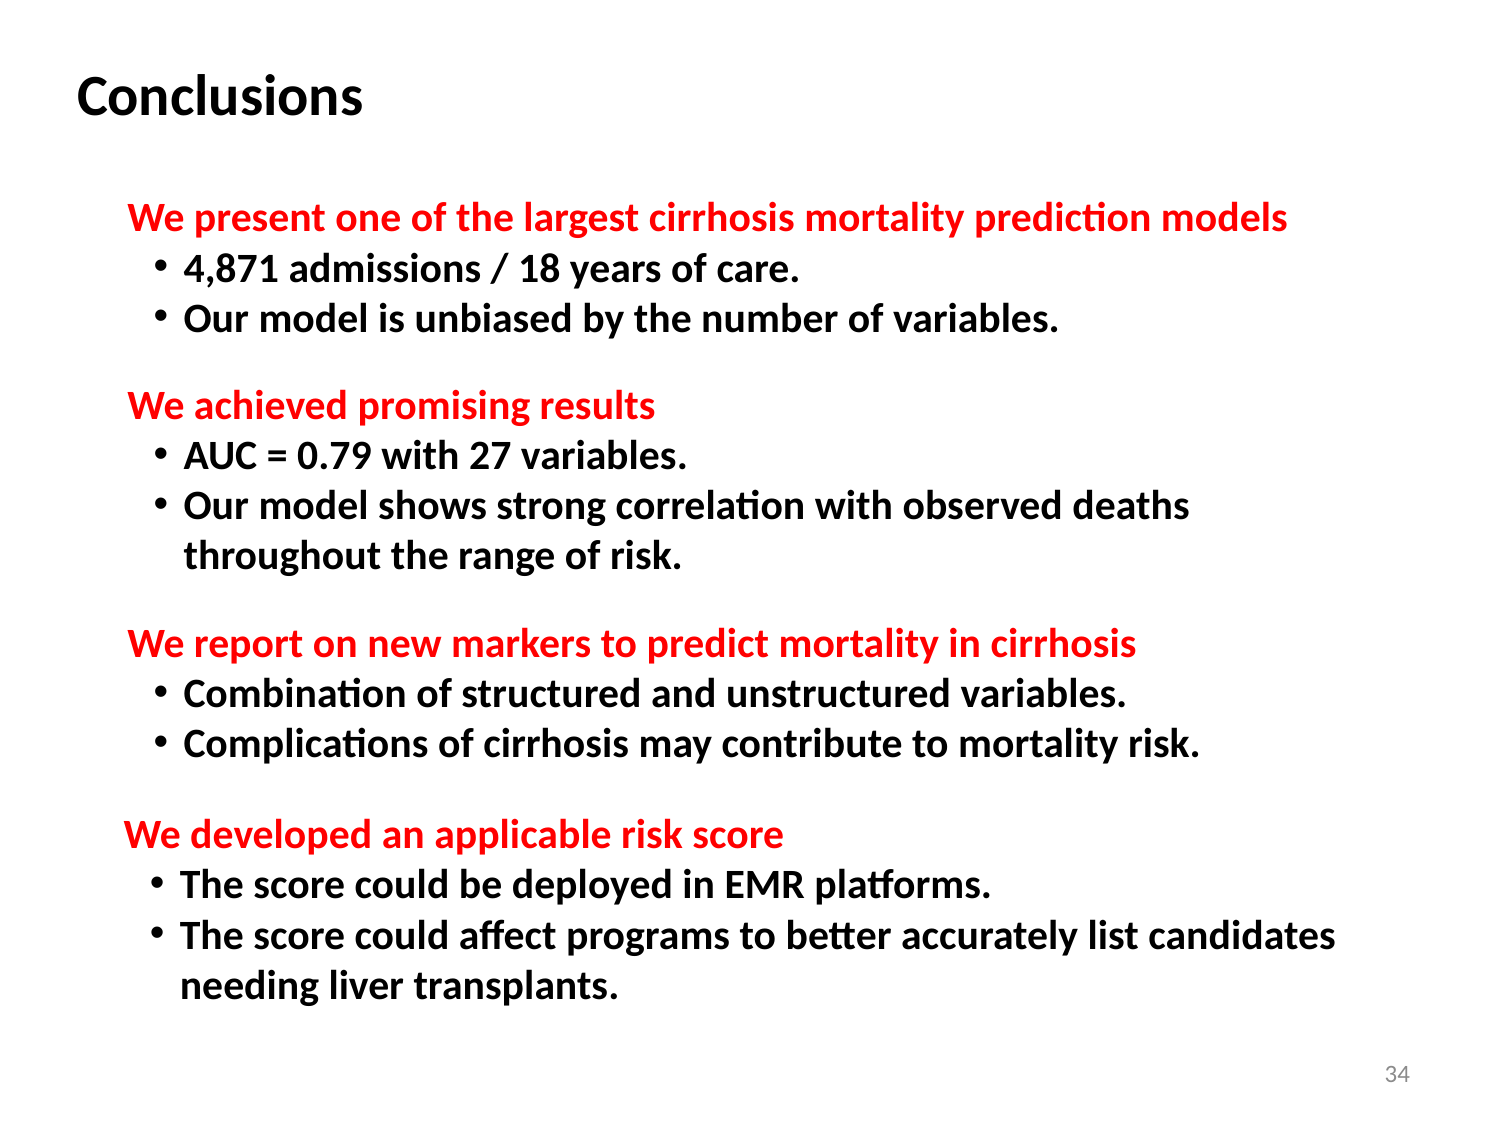

Conclusions
We present one of the largest cirrhosis mortality prediction models
4,871 admissions / 18 years of care.
Our model is unbiased by the number of variables.
We achieved promising results
AUC = 0.79 with 27 variables.
Our model shows strong correlation with observed deaths throughout the range of risk.
We report on new markers to predict mortality in cirrhosis
Combination of structured and unstructured variables.
Complications of cirrhosis may contribute to mortality risk.
We developed an applicable risk score
The score could be deployed in EMR platforms.
The score could affect programs to better accurately list candidates needing liver transplants.
34